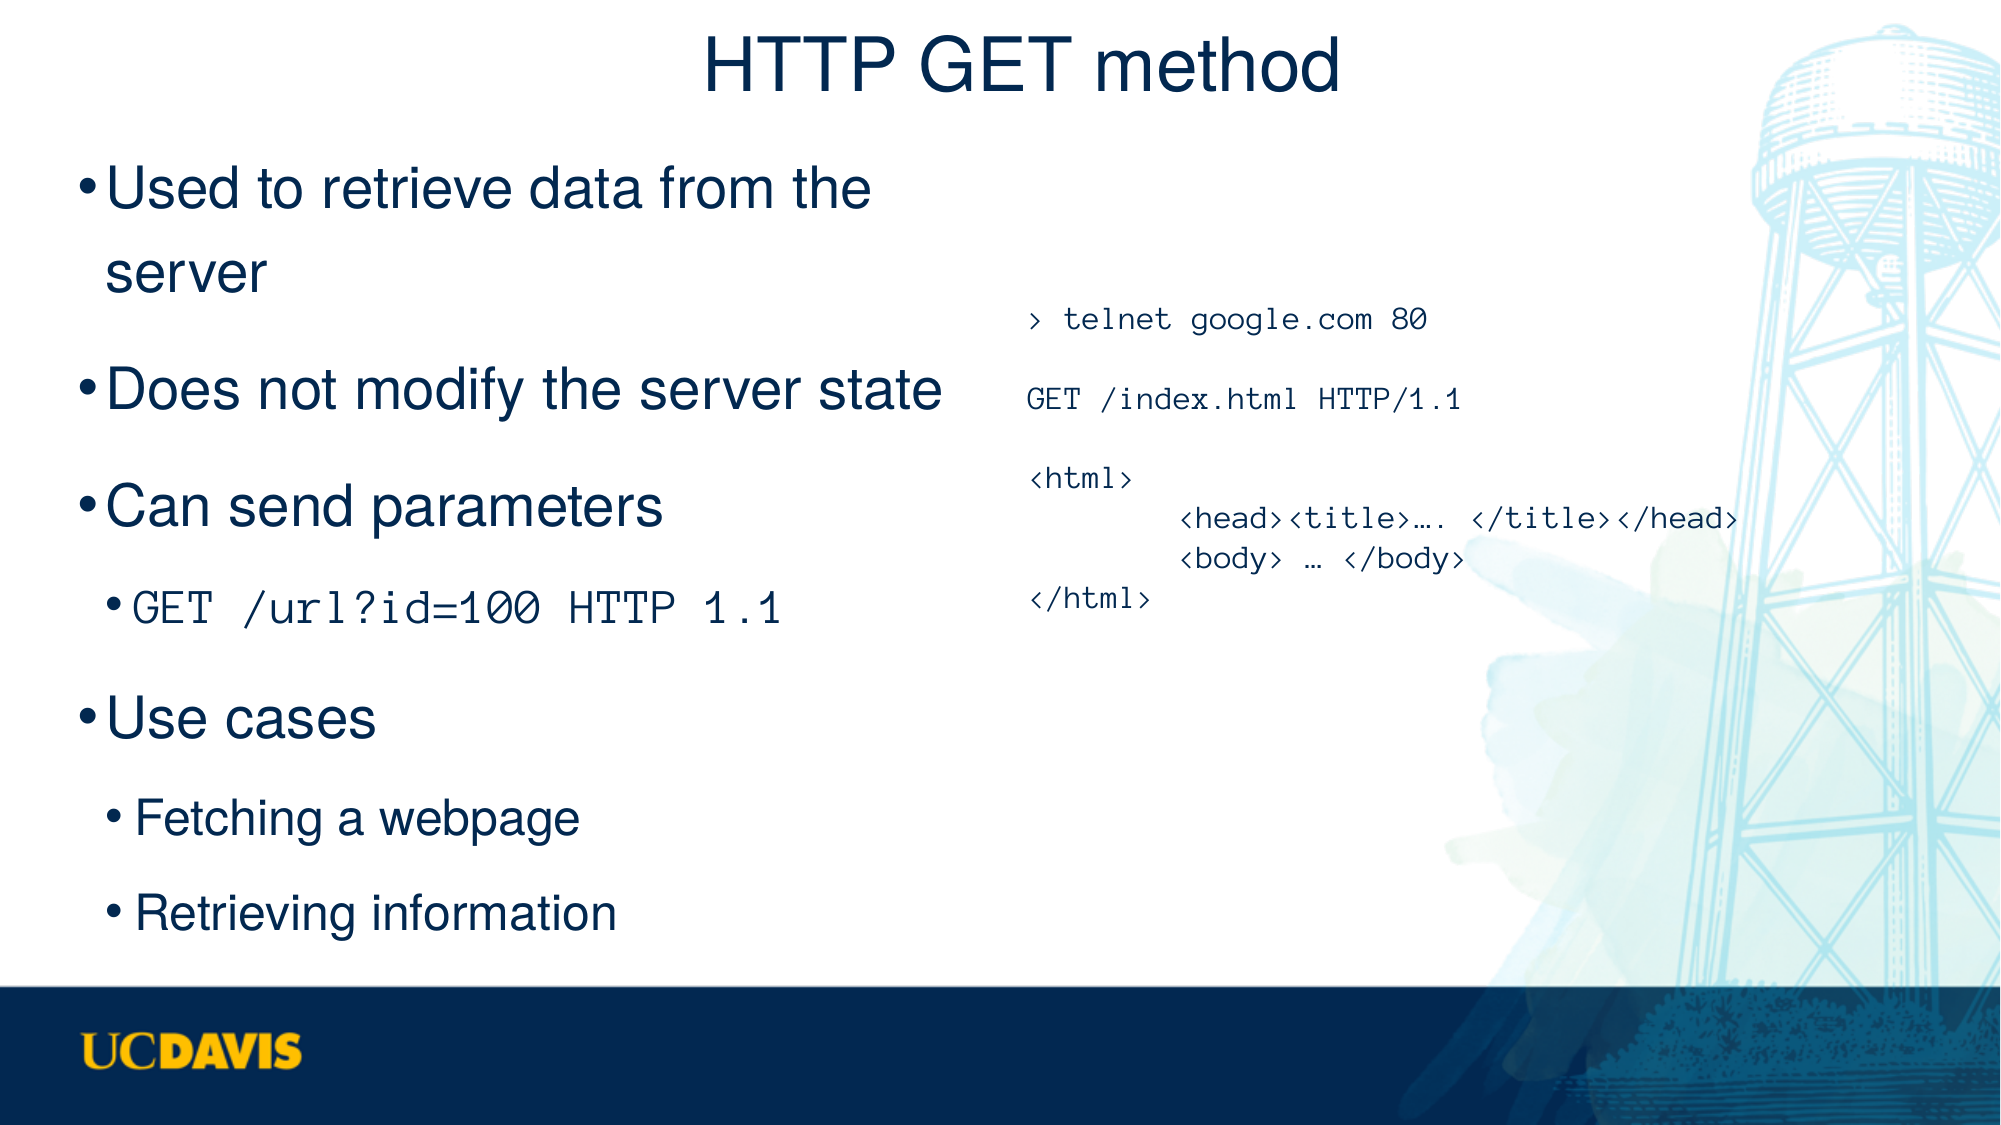

# HTTP GET method
Used to retrieve data from the server
Does not modify the server state
Can send parameters
GET /url?id=100 HTTP 1.1
Use cases
Fetching a webpage
Retrieving information

> telnet google.com 80

GET /index.html HTTP/1.1

<html>
	<head><title>…. </title></head>
	<body> … </body>
</html>